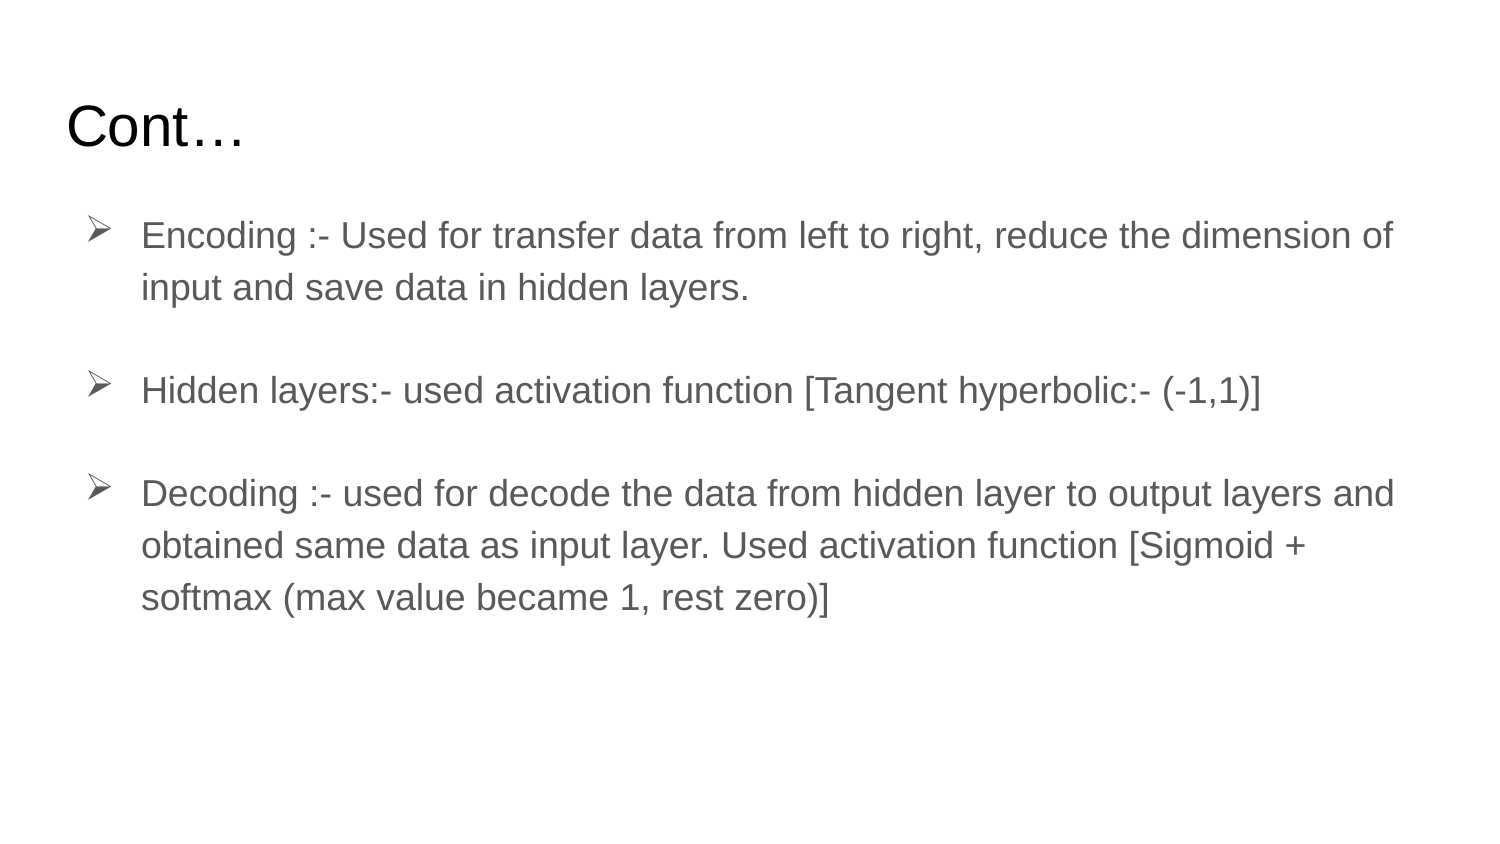

# Cont…
Encoding :- Used for transfer data from left to right, reduce the dimension of input and save data in hidden layers.

Hidden layers:- used activation function [Tangent hyperbolic:- (-1,1)]

Decoding :- used for decode the data from hidden layer to output layers and obtained same data as input layer. Used activation function [Sigmoid + softmax (max value became 1, rest zero)]